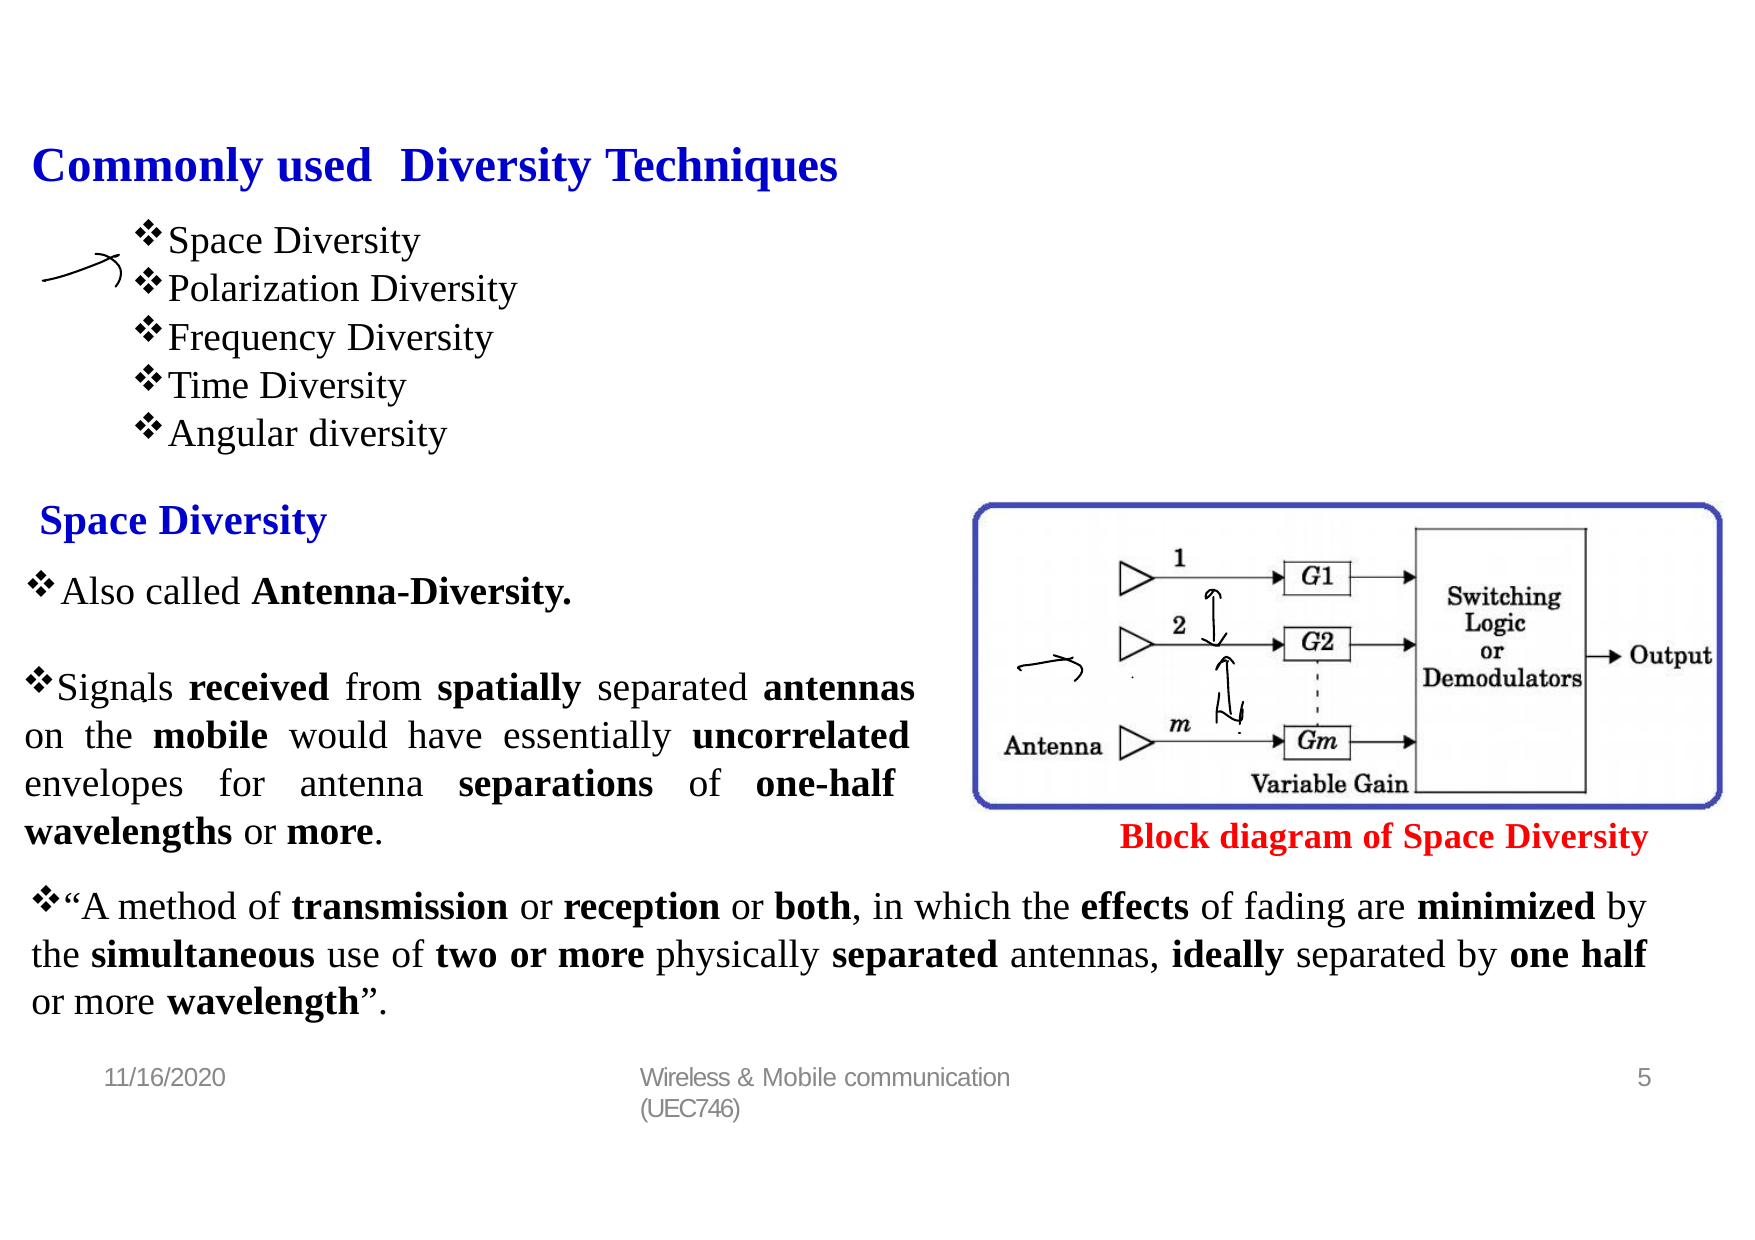

# Commonly used	Diversity Techniques
Space Diversity
Polarization Diversity
Frequency Diversity
Time Diversity
Angular diversity
Space Diversity
Also called Antenna-Diversity.

Signals received from spatially separated antennas  on the mobile would have essentially uncorrelated  envelopes for antenna separations of one-half  wavelengths or more.
Block diagram of Space Diversity
“A method of transmission or reception or both, in which the effects of fading are minimized by  the simultaneous use of two or more physically separated antennas, ideally separated by one half  or more wavelength”.
11/16/2020
Wireless & Mobile communication (UEC746)
5